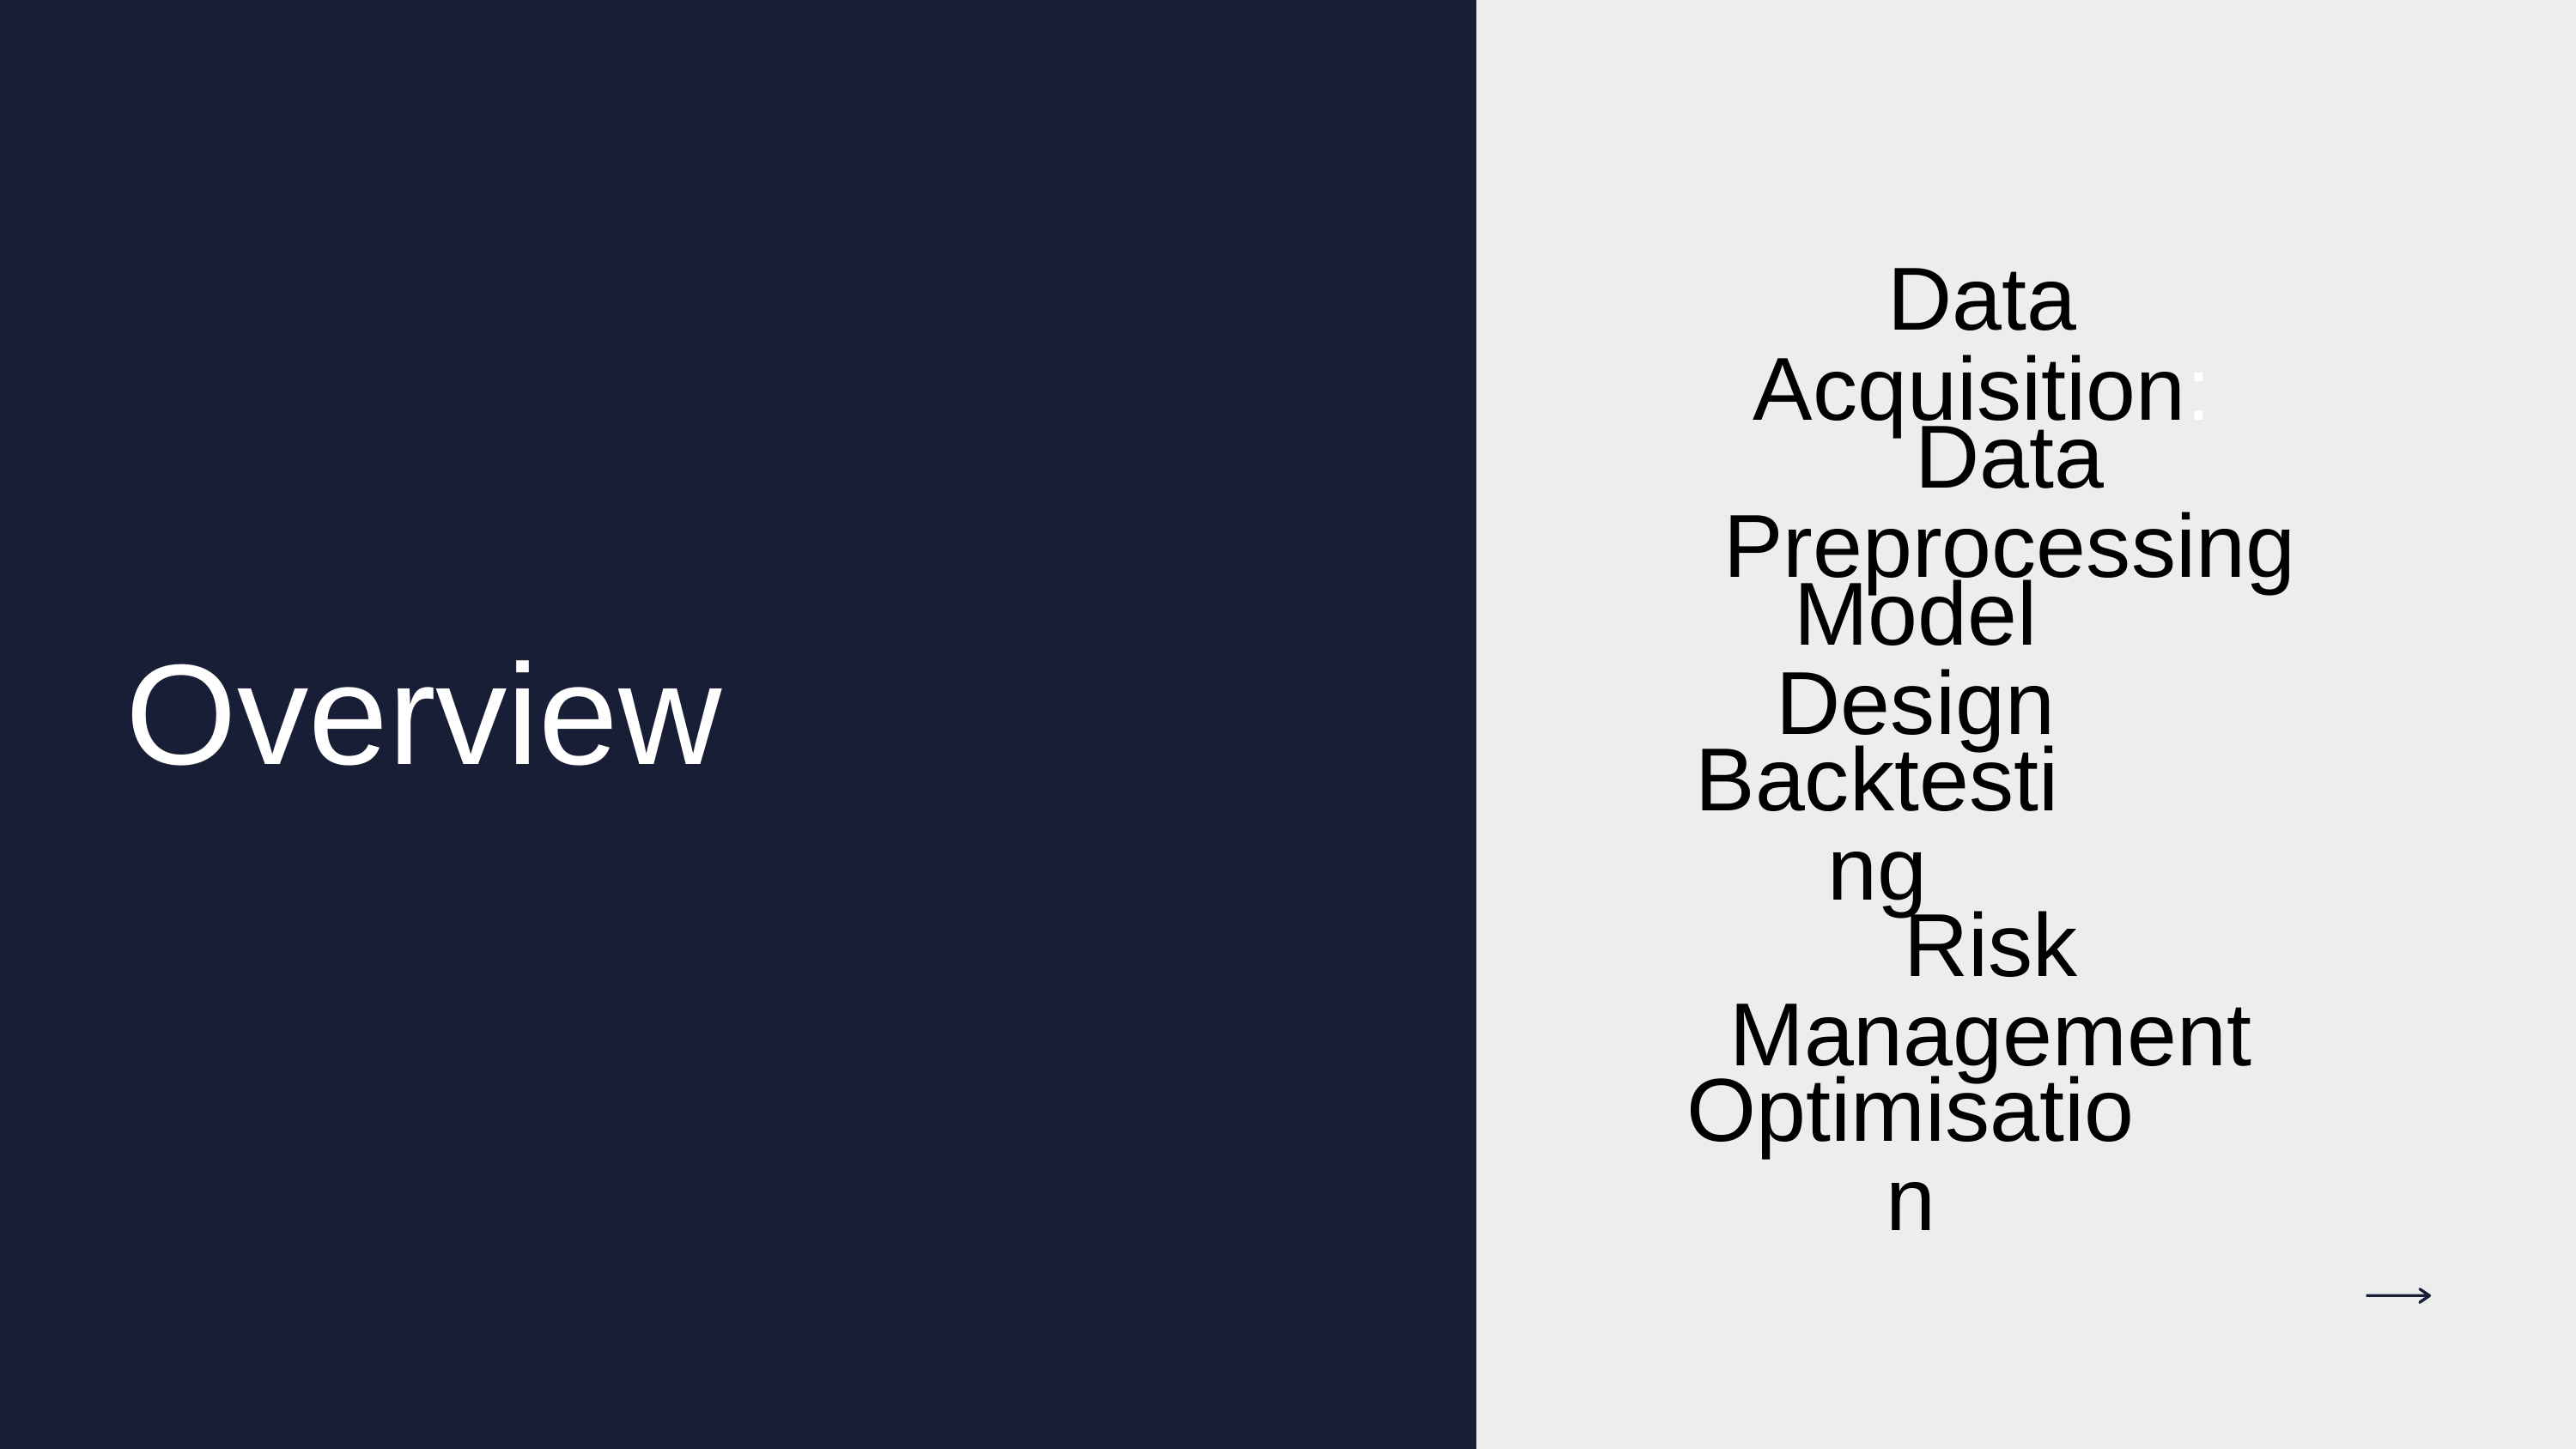

Data Acquisition:
Data Preprocessing
Model Design
Overview
Backtesting
Risk Management
Optimisation